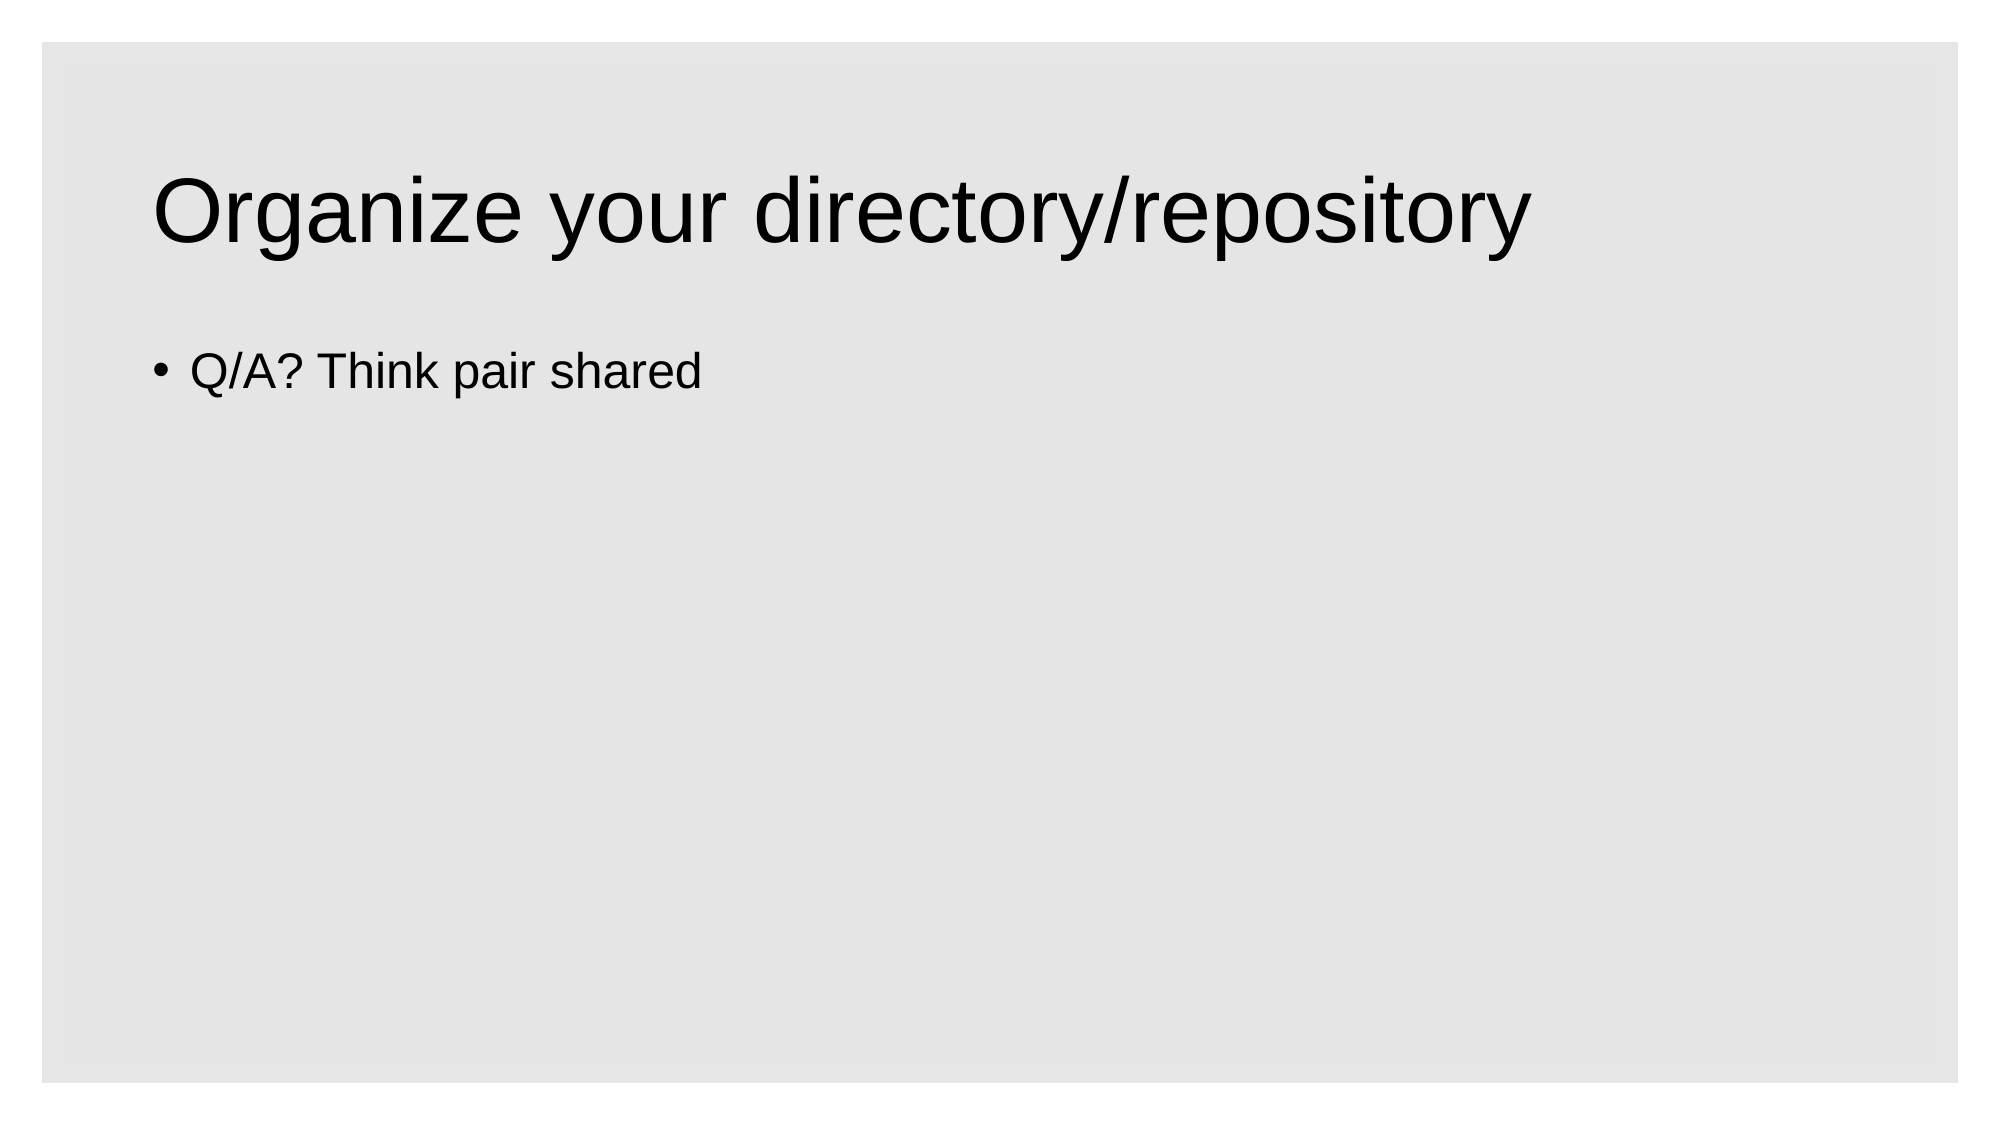

# Organize your directory/repository
Q/A? Think pair shared